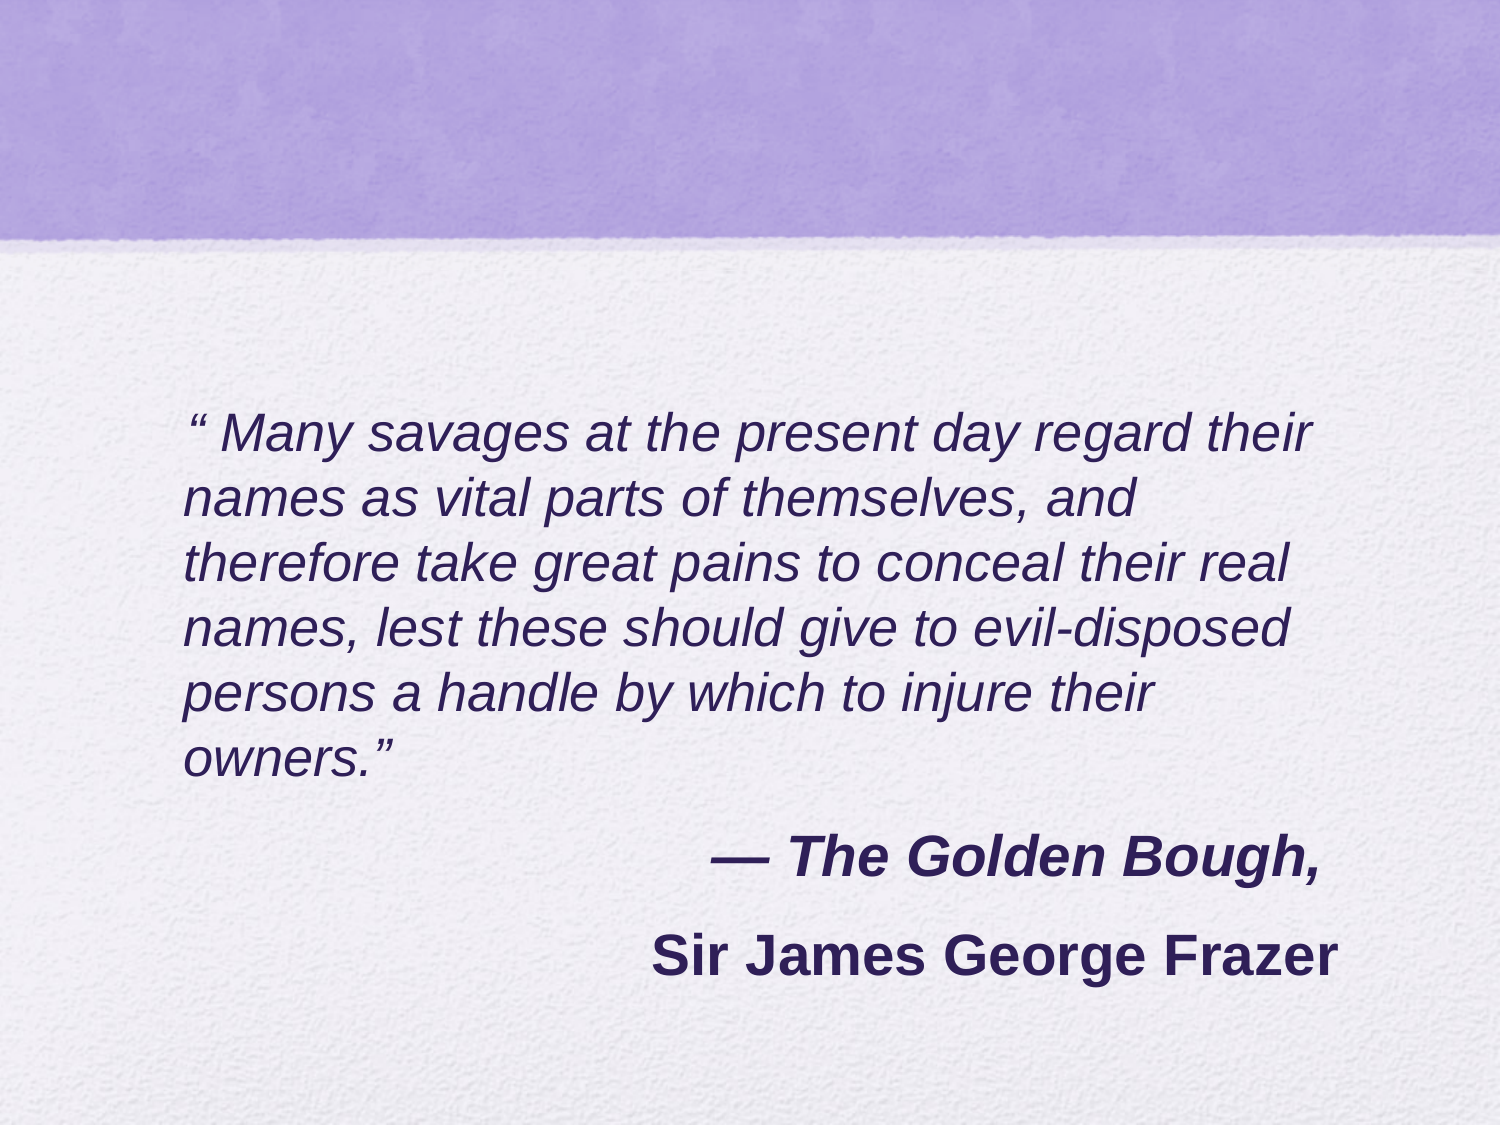

“ Many savages at the present day regard their names as vital parts of themselves, and therefore take great pains to conceal their real names, lest these should give to evil-disposed persons a handle by which to injure their owners.”
— The Golden Bough,
Sir James George Frazer